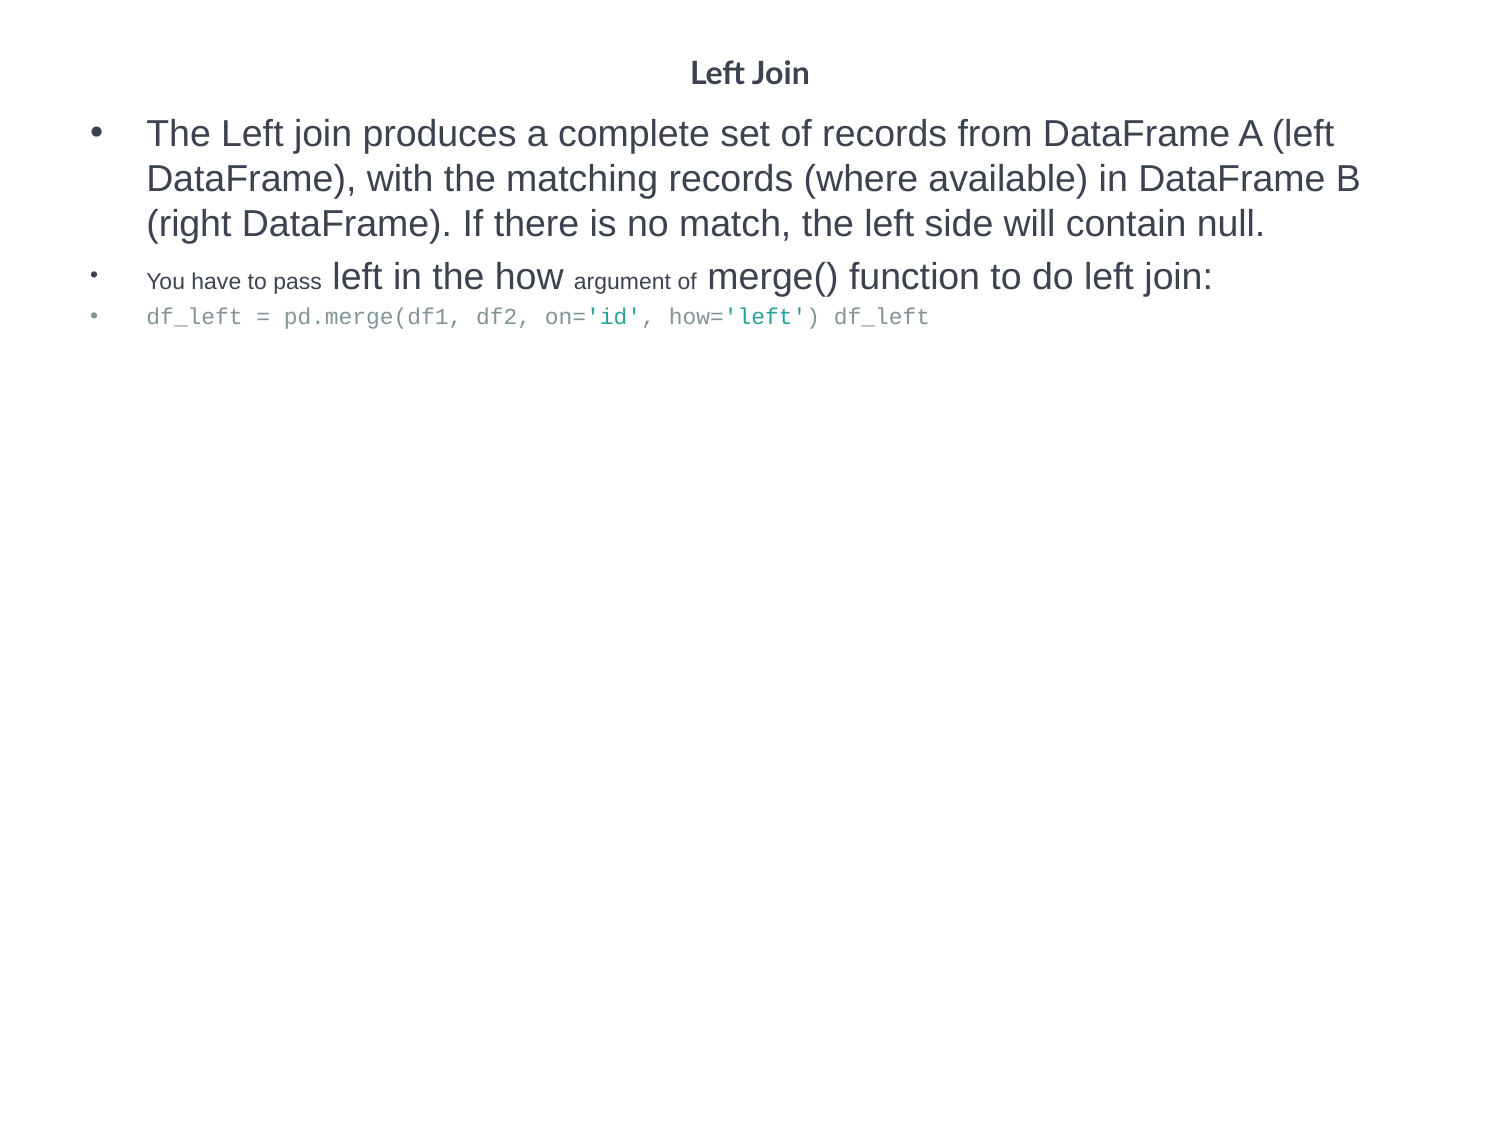

# Left Join
The Left join produces a complete set of records from DataFrame A (left DataFrame), with the matching records (where available) in DataFrame B (right DataFrame). If there is no match, the left side will contain null.
You have to pass left in the how argument of merge() function to do left join:
df_left = pd.merge(df1, df2, on='id', how='left') df_left